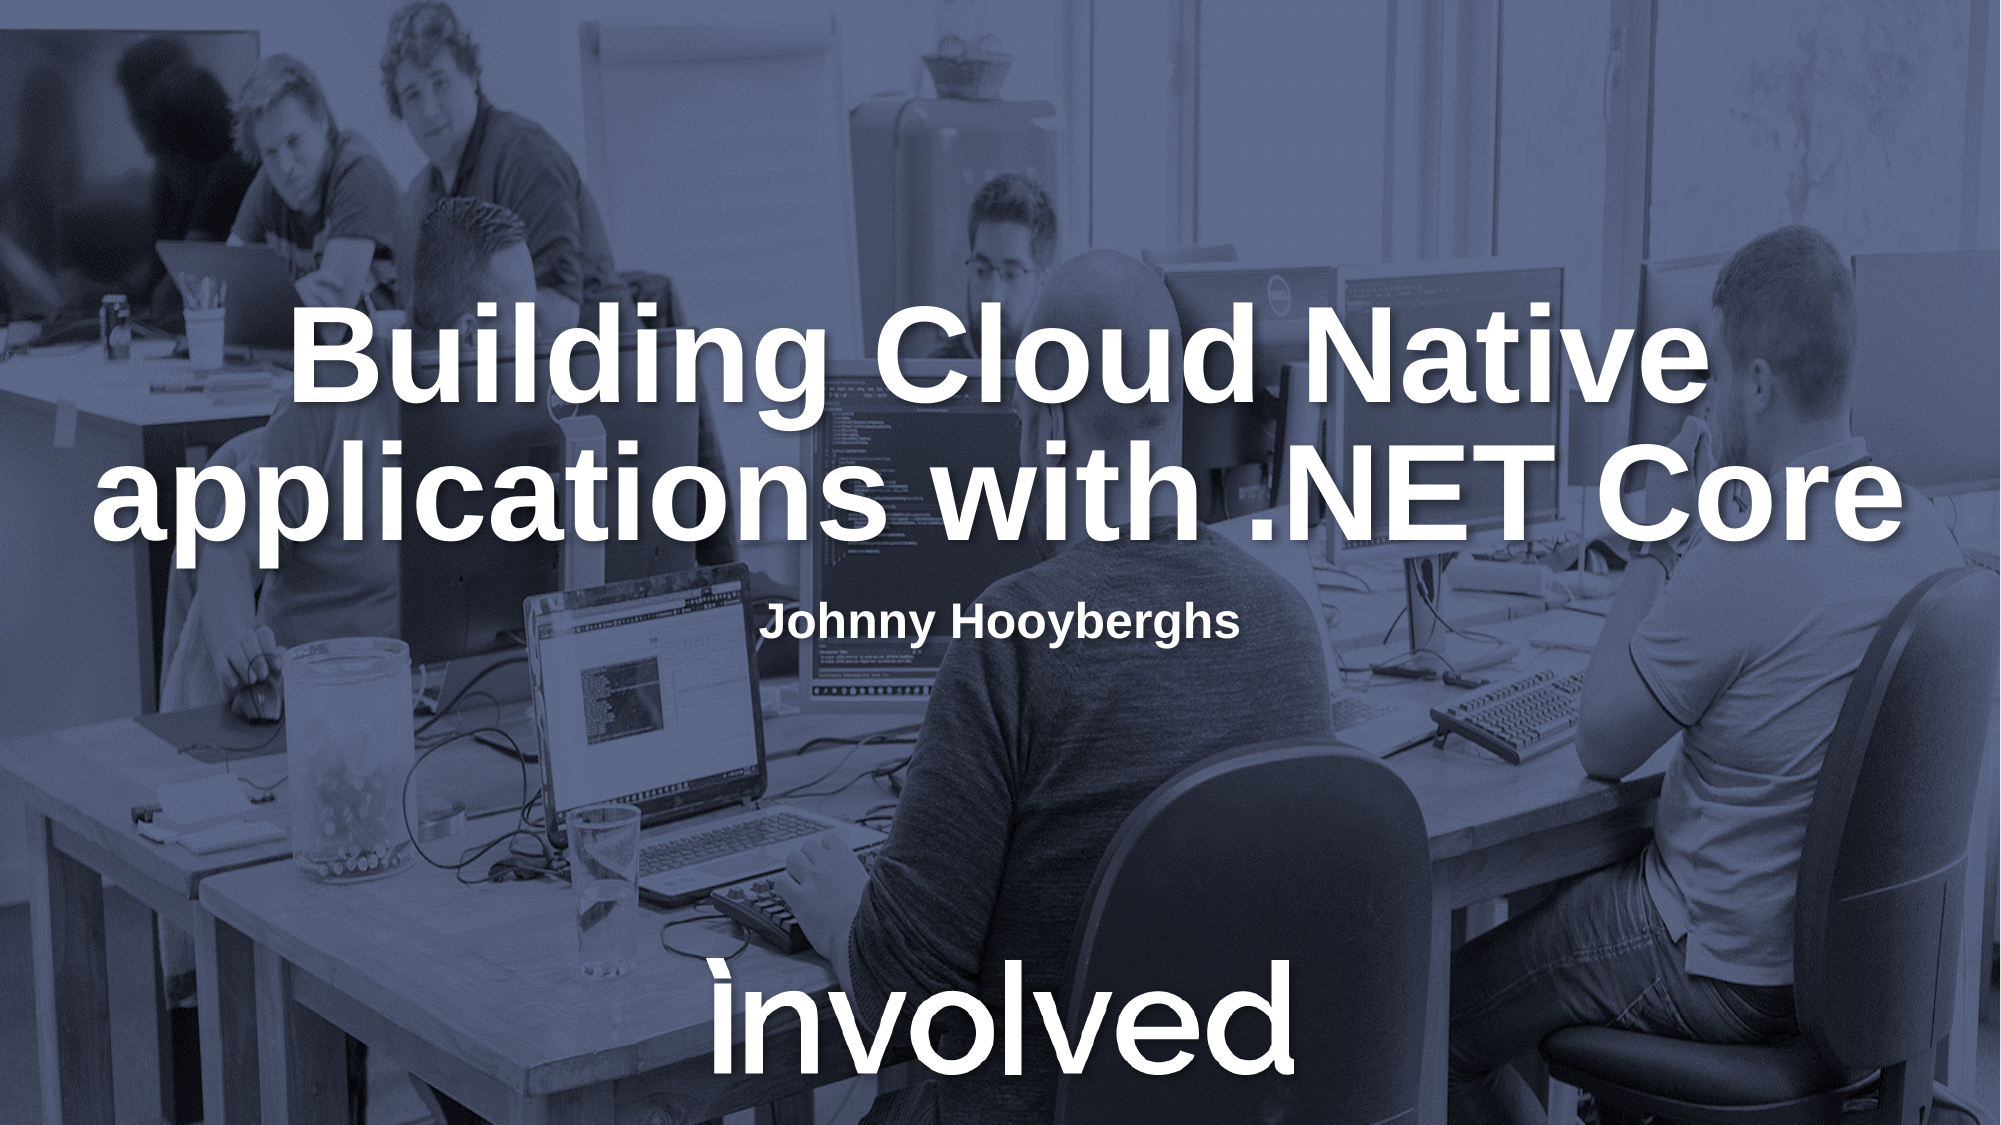

# Building Cloud Native applications with .NET Core
Johnny Hooyberghs